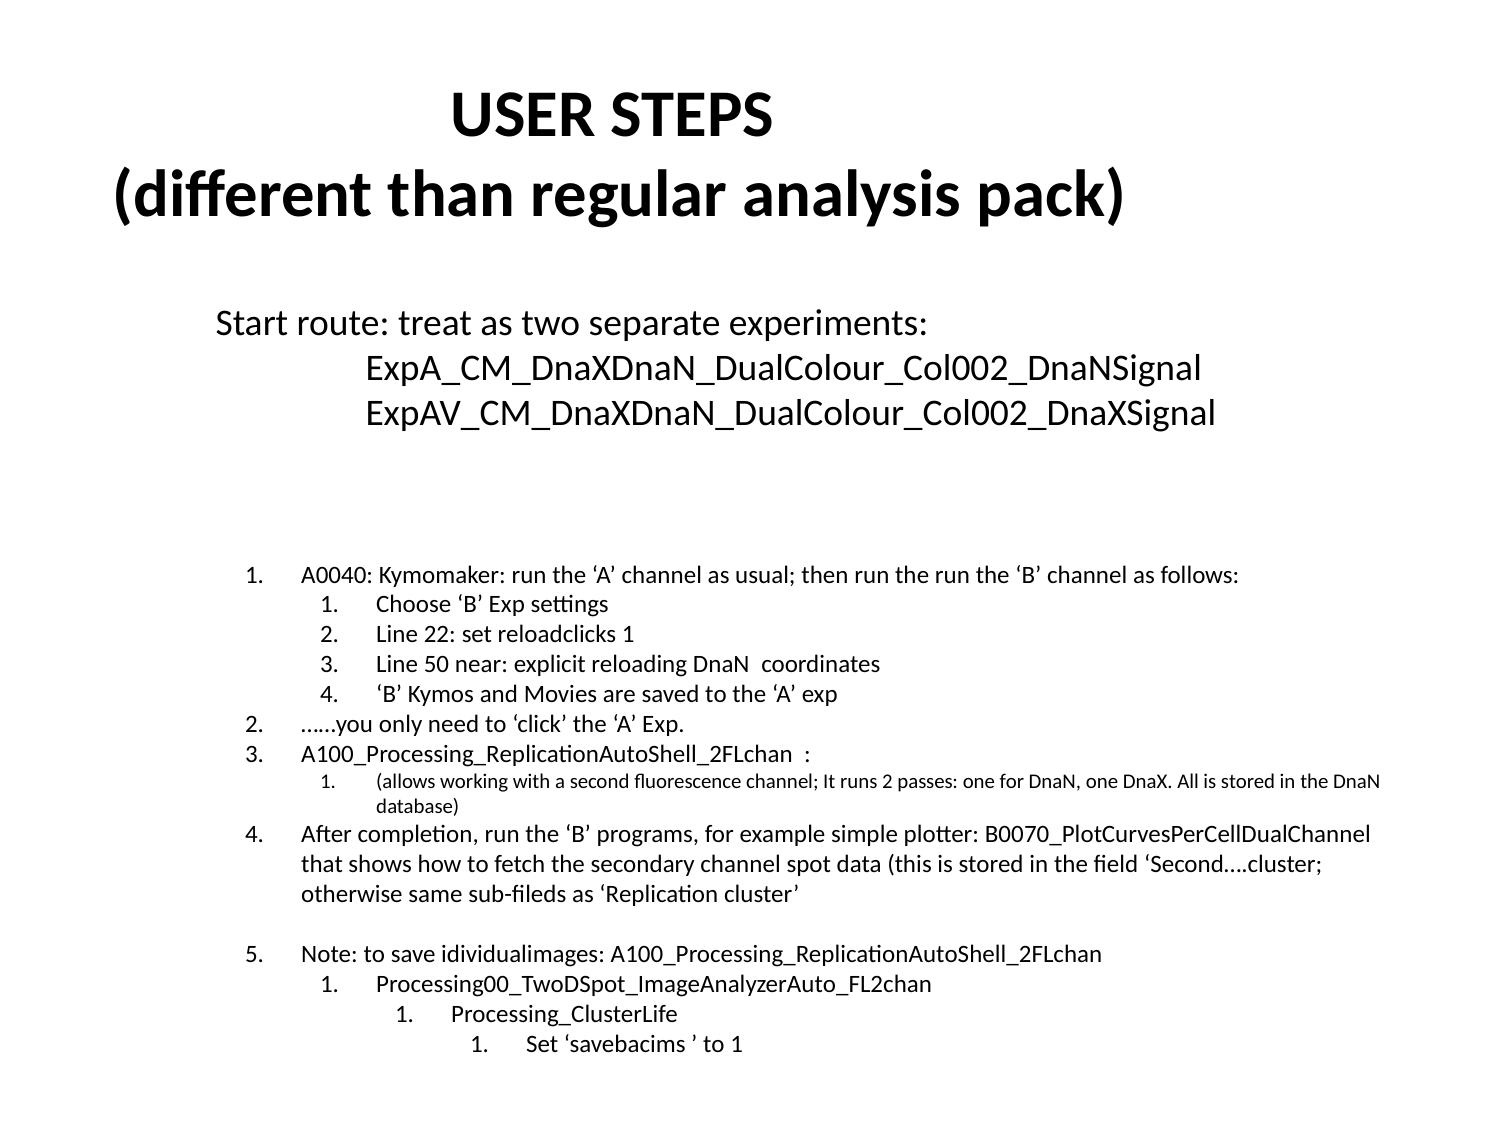

USER STEPS
(different than regular analysis pack)

Start route: treat as two separate experiments:
	ExpA_CM_DnaXDnaN_DualColour_Col002_DnaNSignal
	ExpAV_CM_DnaXDnaN_DualColour_Col002_DnaXSignal

A0040: Kymomaker: run the ‘A’ channel as usual; then run the run the ‘B’ channel as follows:
Choose ‘B’ Exp settings
Line 22: set reloadclicks 1
Line 50 near: explicit reloading DnaN  coordinates
‘B’ Kymos and Movies are saved to the ‘A’ exp
……you only need to ‘click’ the ‘A’ Exp.
A100_Processing_ReplicationAutoShell_2FLchan  :
(allows working with a second fluorescence channel; It runs 2 passes: one for DnaN, one DnaX. All is stored in the DnaN database)
After completion, run the ‘B’ programs, for example simple plotter: B0070_PlotCurvesPerCellDualChannel  that shows how to fetch the secondary channel spot data (this is stored in the field ‘Second….cluster; otherwise same sub-fileds as ‘Replication cluster’

Note: to save idividualimages: A100_Processing_ReplicationAutoShell_2FLchan
Processing00_TwoDSpot_ImageAnalyzerAuto_FL2chan
Processing_ClusterLife
Set ‘savebacims ’ to 1